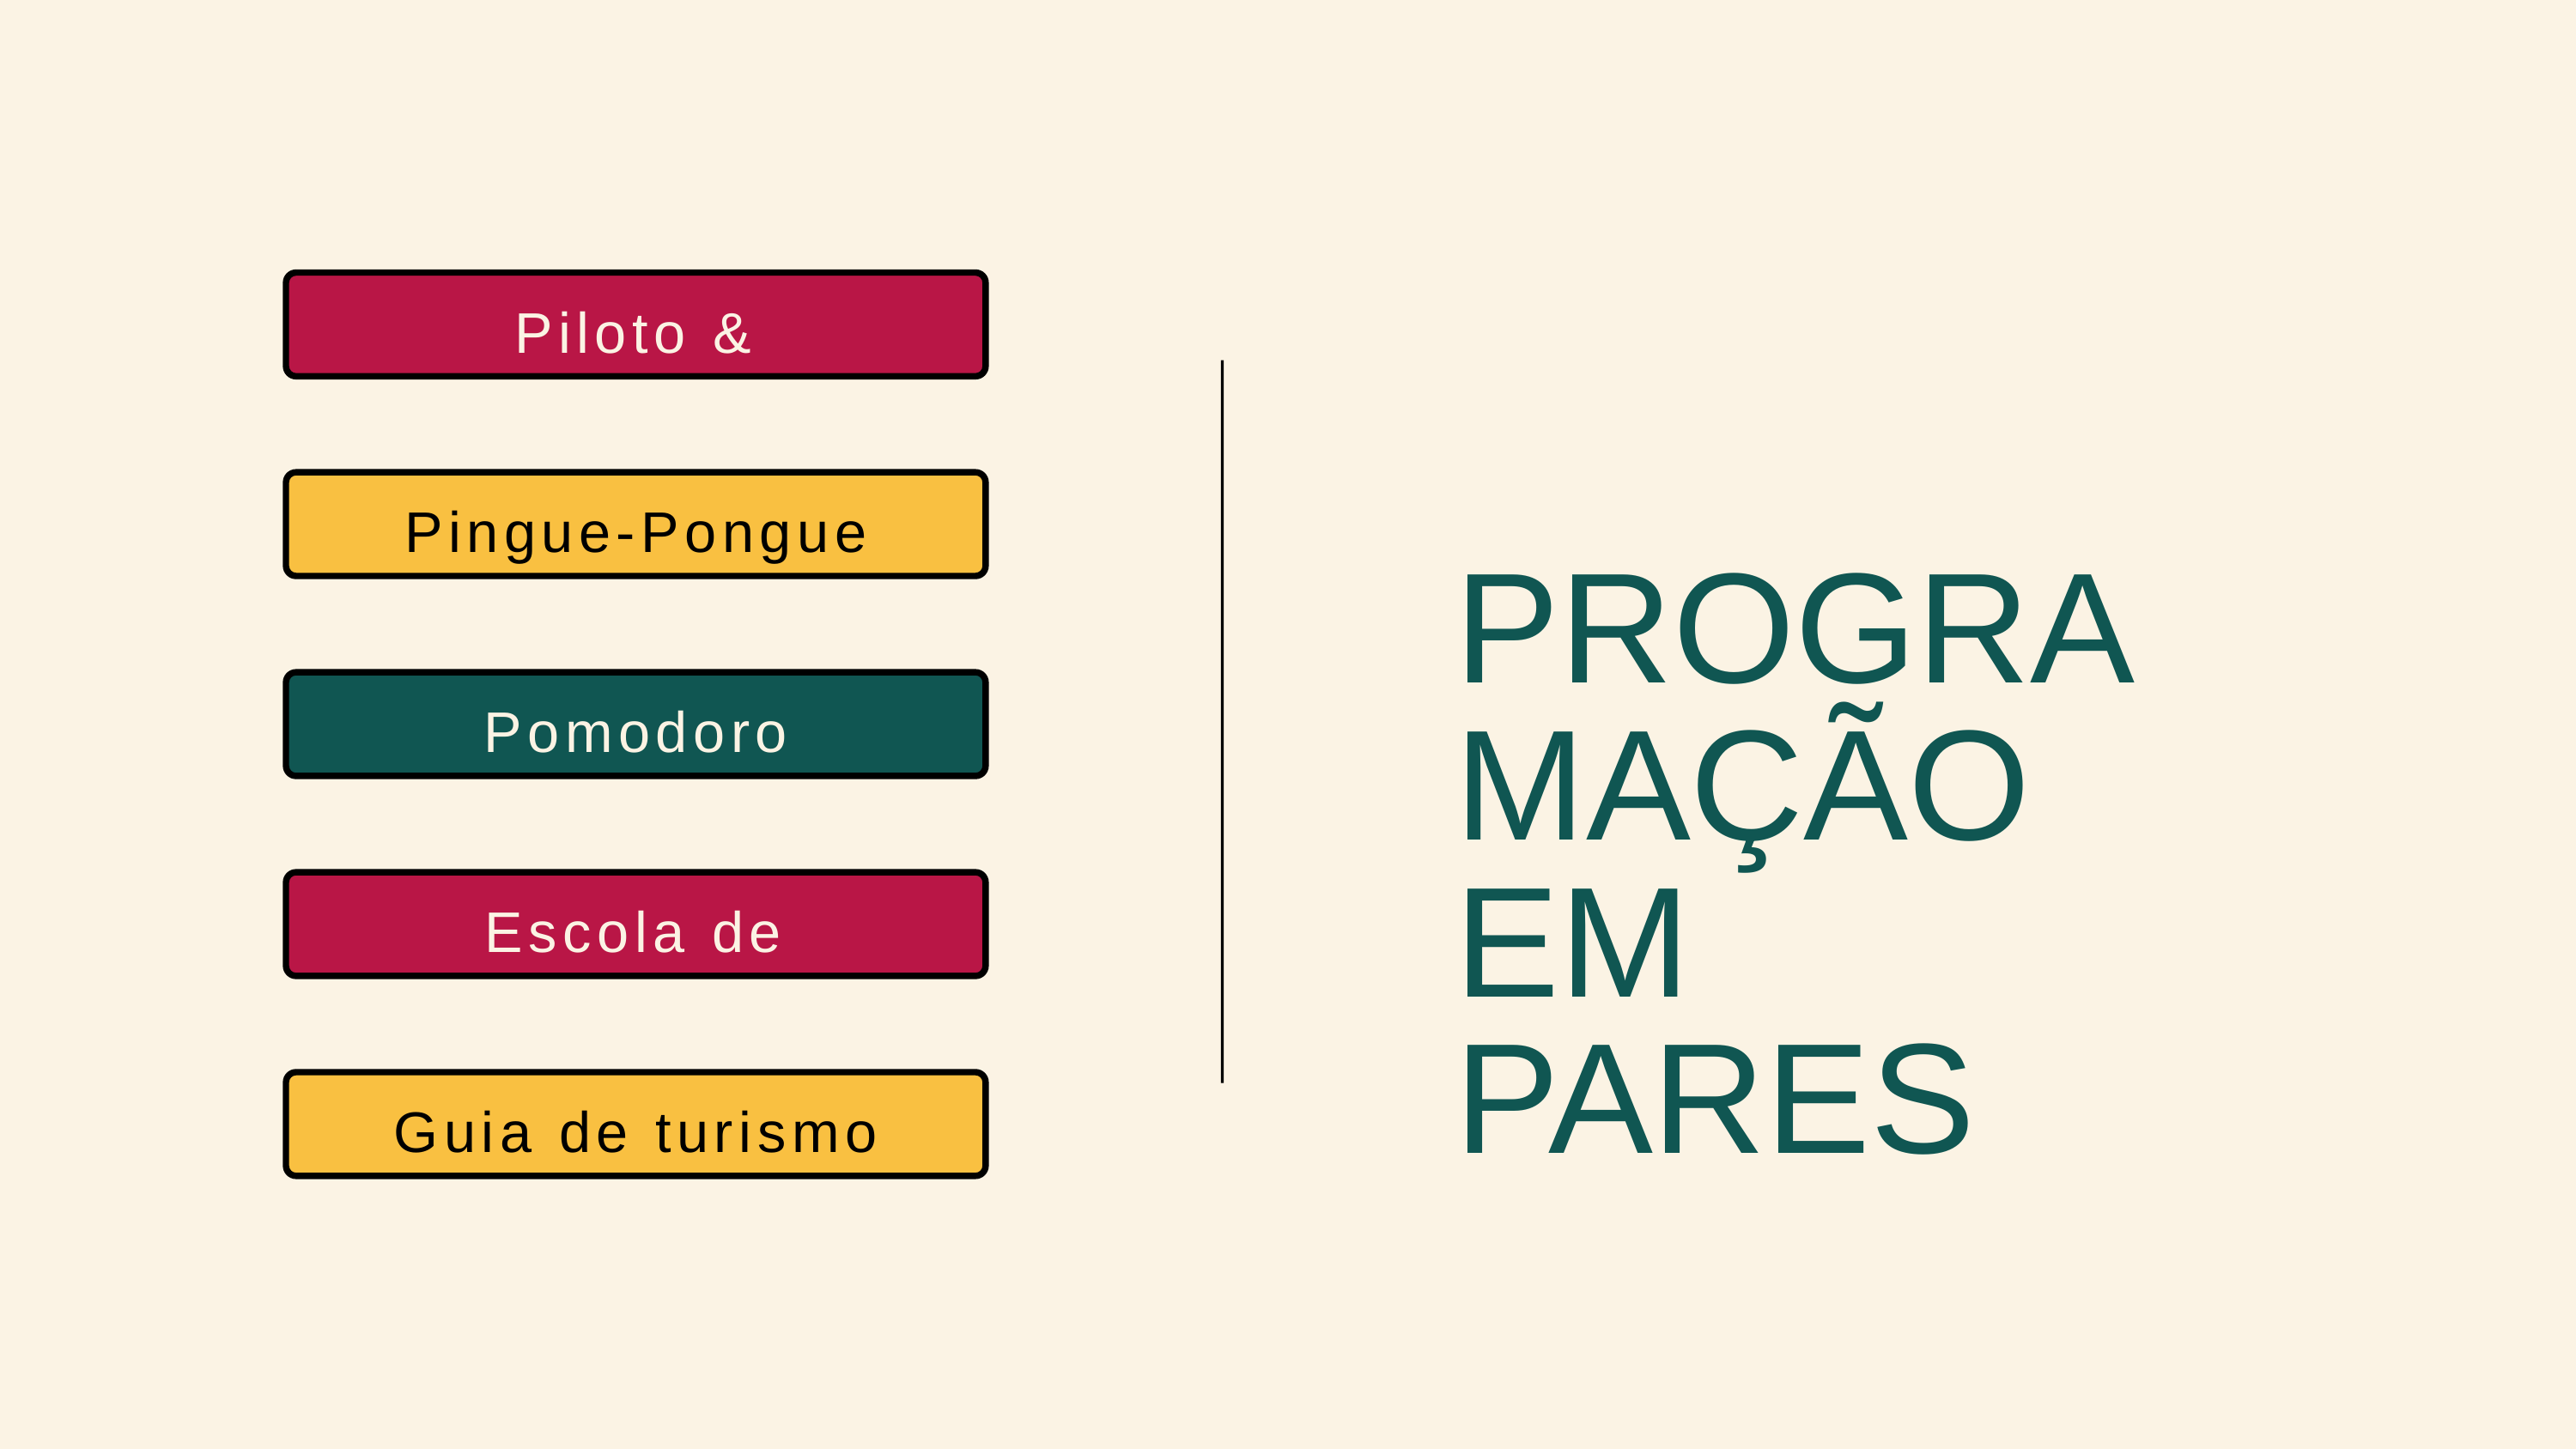

Piloto & Navegador

Pingue-Pongue
PROGRAMAÇÃO EM PARES

Pomodoro

Escola de Direção

Guia de turismo